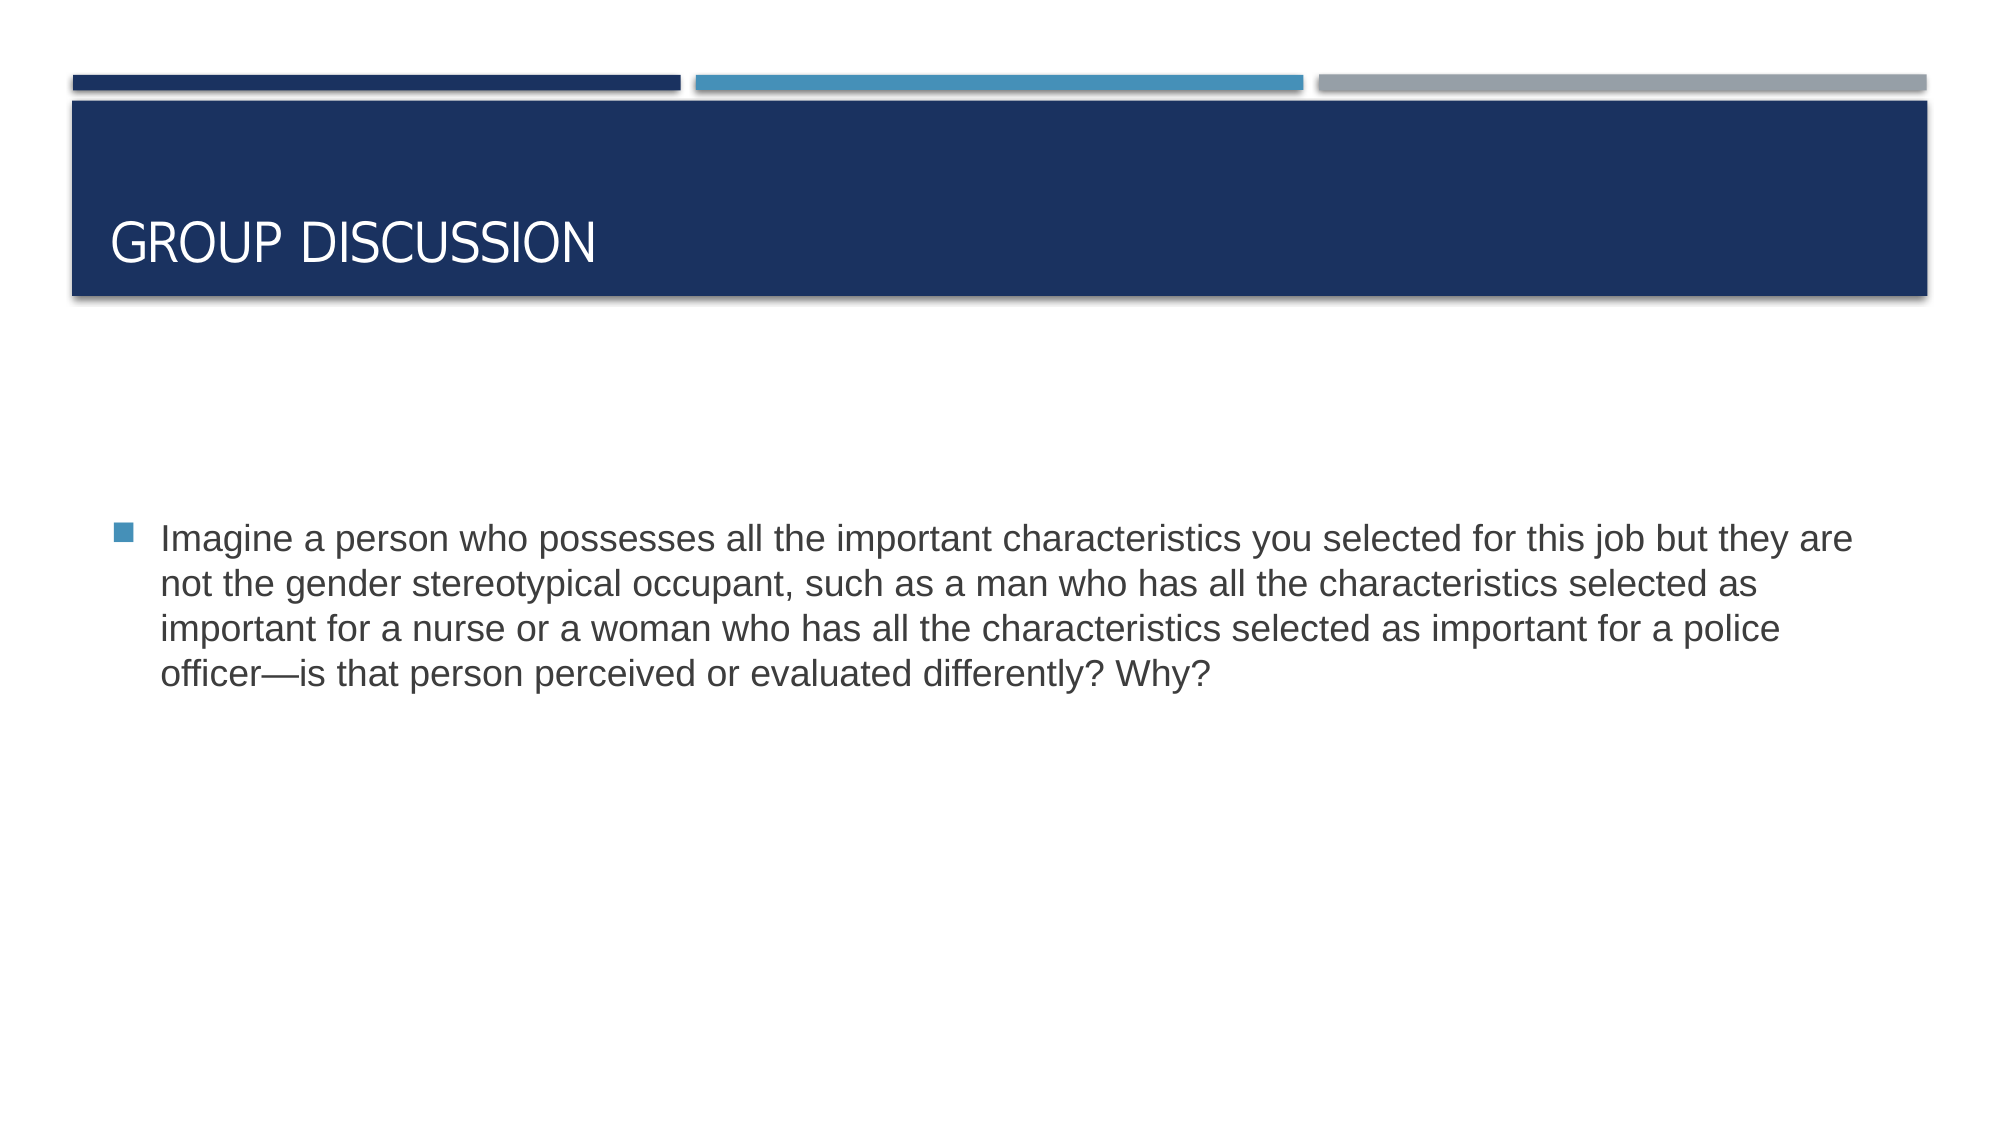

# Group Discussion
Imagine a person who possesses all the important characteristics you selected for this job but they are not the gender stereotypical occupant, such as a man who has all the characteristics selected as important for a nurse or a woman who has all the characteristics selected as important for a police officer—is that person perceived or evaluated differently? Why?